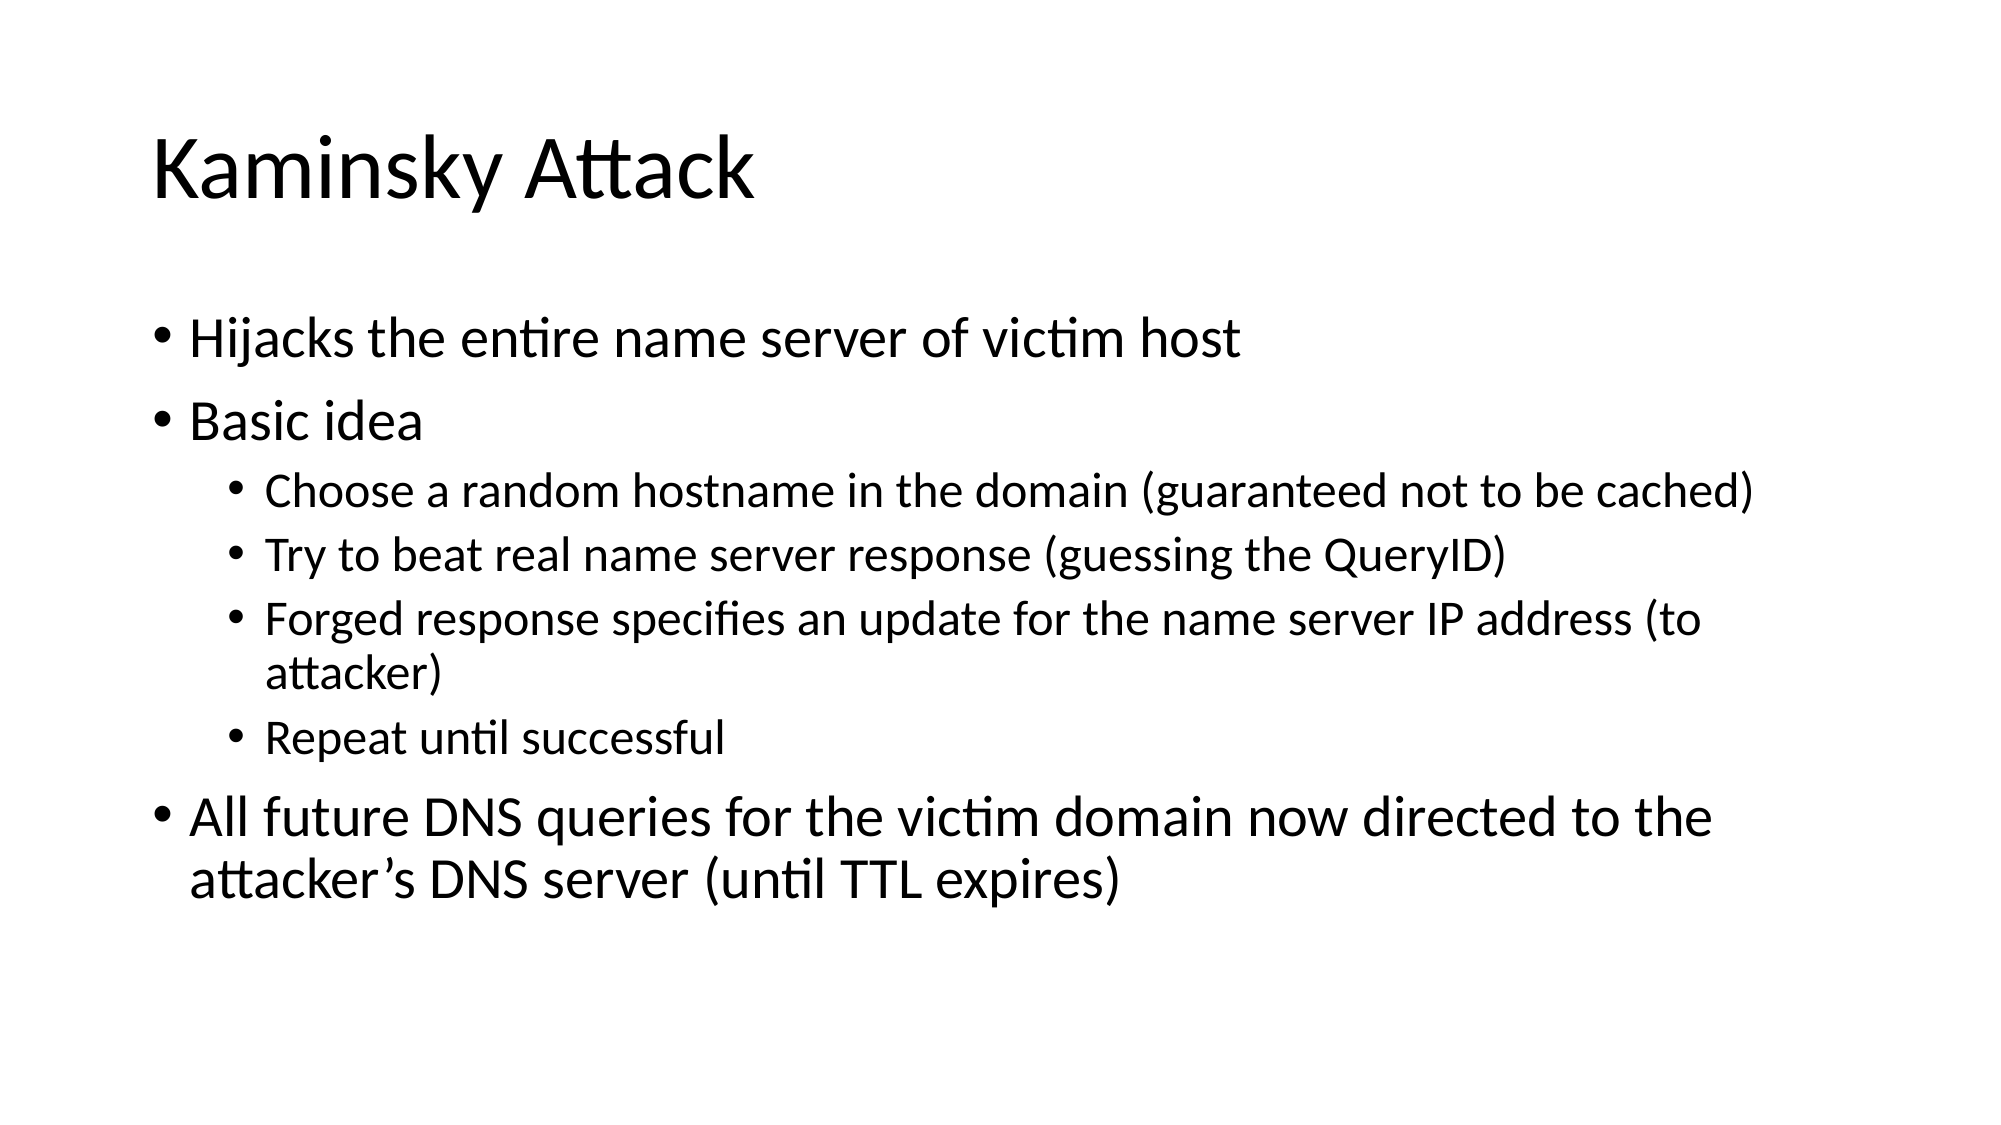

# Kaminsky Attack
Hijacks the entire name server of victim host
Basic idea
Choose a random hostname in the domain (guaranteed not to be cached)
Try to beat real name server response (guessing the QueryID)
Forged response specifies an update for the name server IP address (to attacker)
Repeat until successful
All future DNS queries for the victim domain now directed to the attacker’s DNS server (until TTL expires)